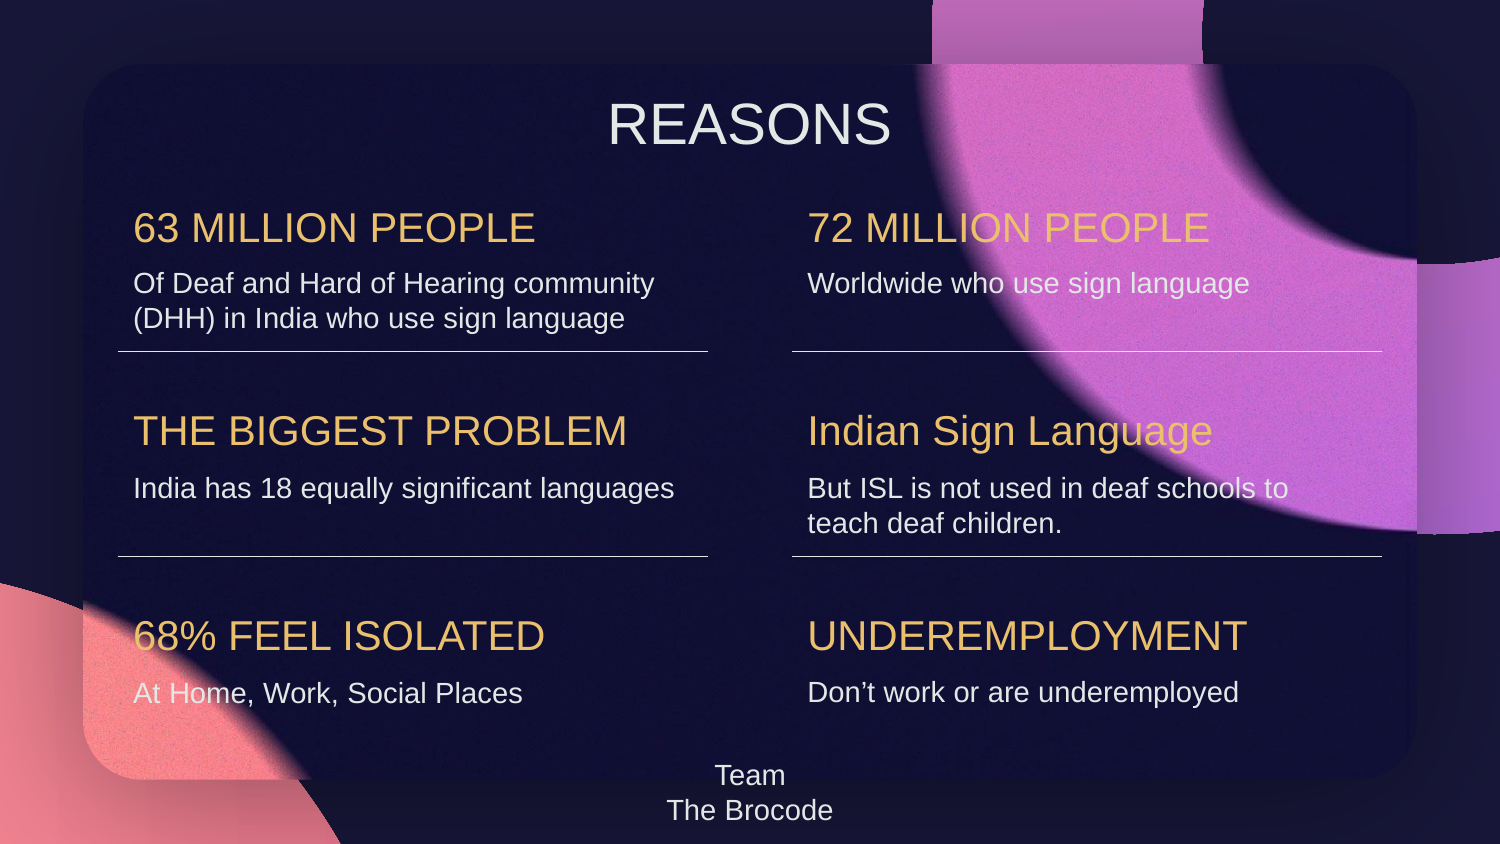

REASONS
# 63 MILLION PEOPLE
72 MILLION PEOPLE
Of Deaf and Hard of Hearing community (DHH) in India who use sign language
Worldwide who use sign language
THE BIGGEST PROBLEM
Indian Sign Language
India has 18 equally significant languages
But ISL is not used in deaf schools to teach deaf children.
UNDEREMPLOYMENT
68% FEEL ISOLATED
Don’t work or are underemployed
At Home, Work, Social Places
Team
The Brocode